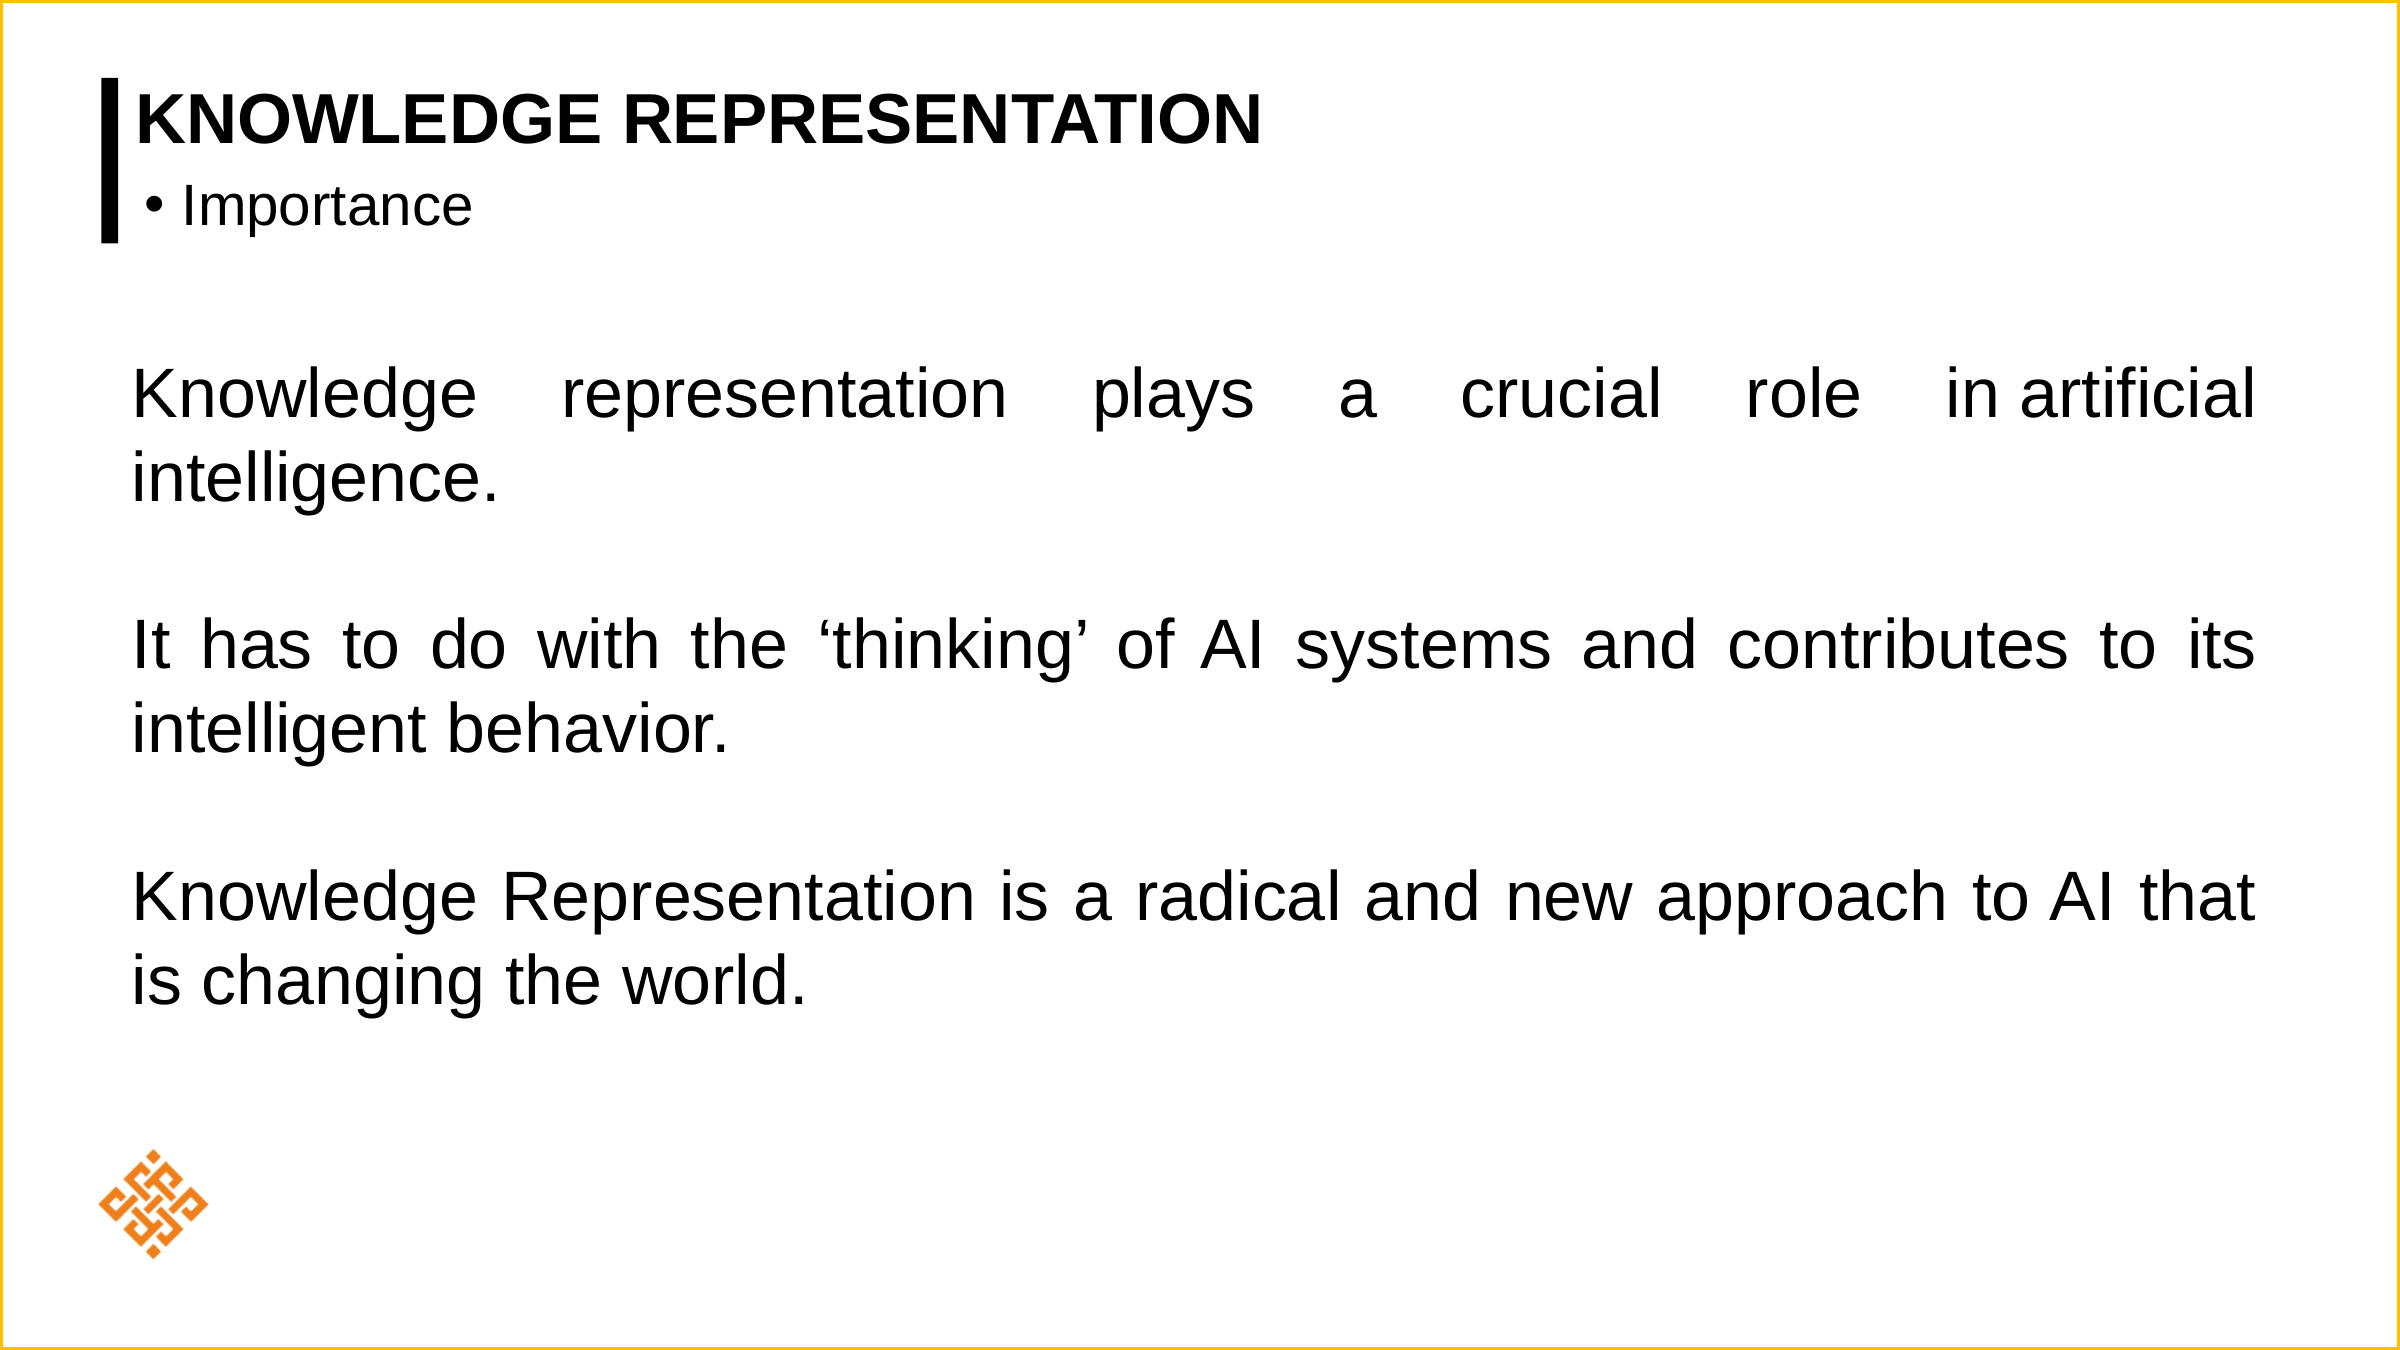

# Knowledge Representation
Importance
Knowledge representation plays a crucial role in artificial intelligence.

It has to do with the ‘thinking’ of AI systems and contributes to its intelligent behavior.

Knowledge Representation is a radical and new approach to AI that is changing the world.